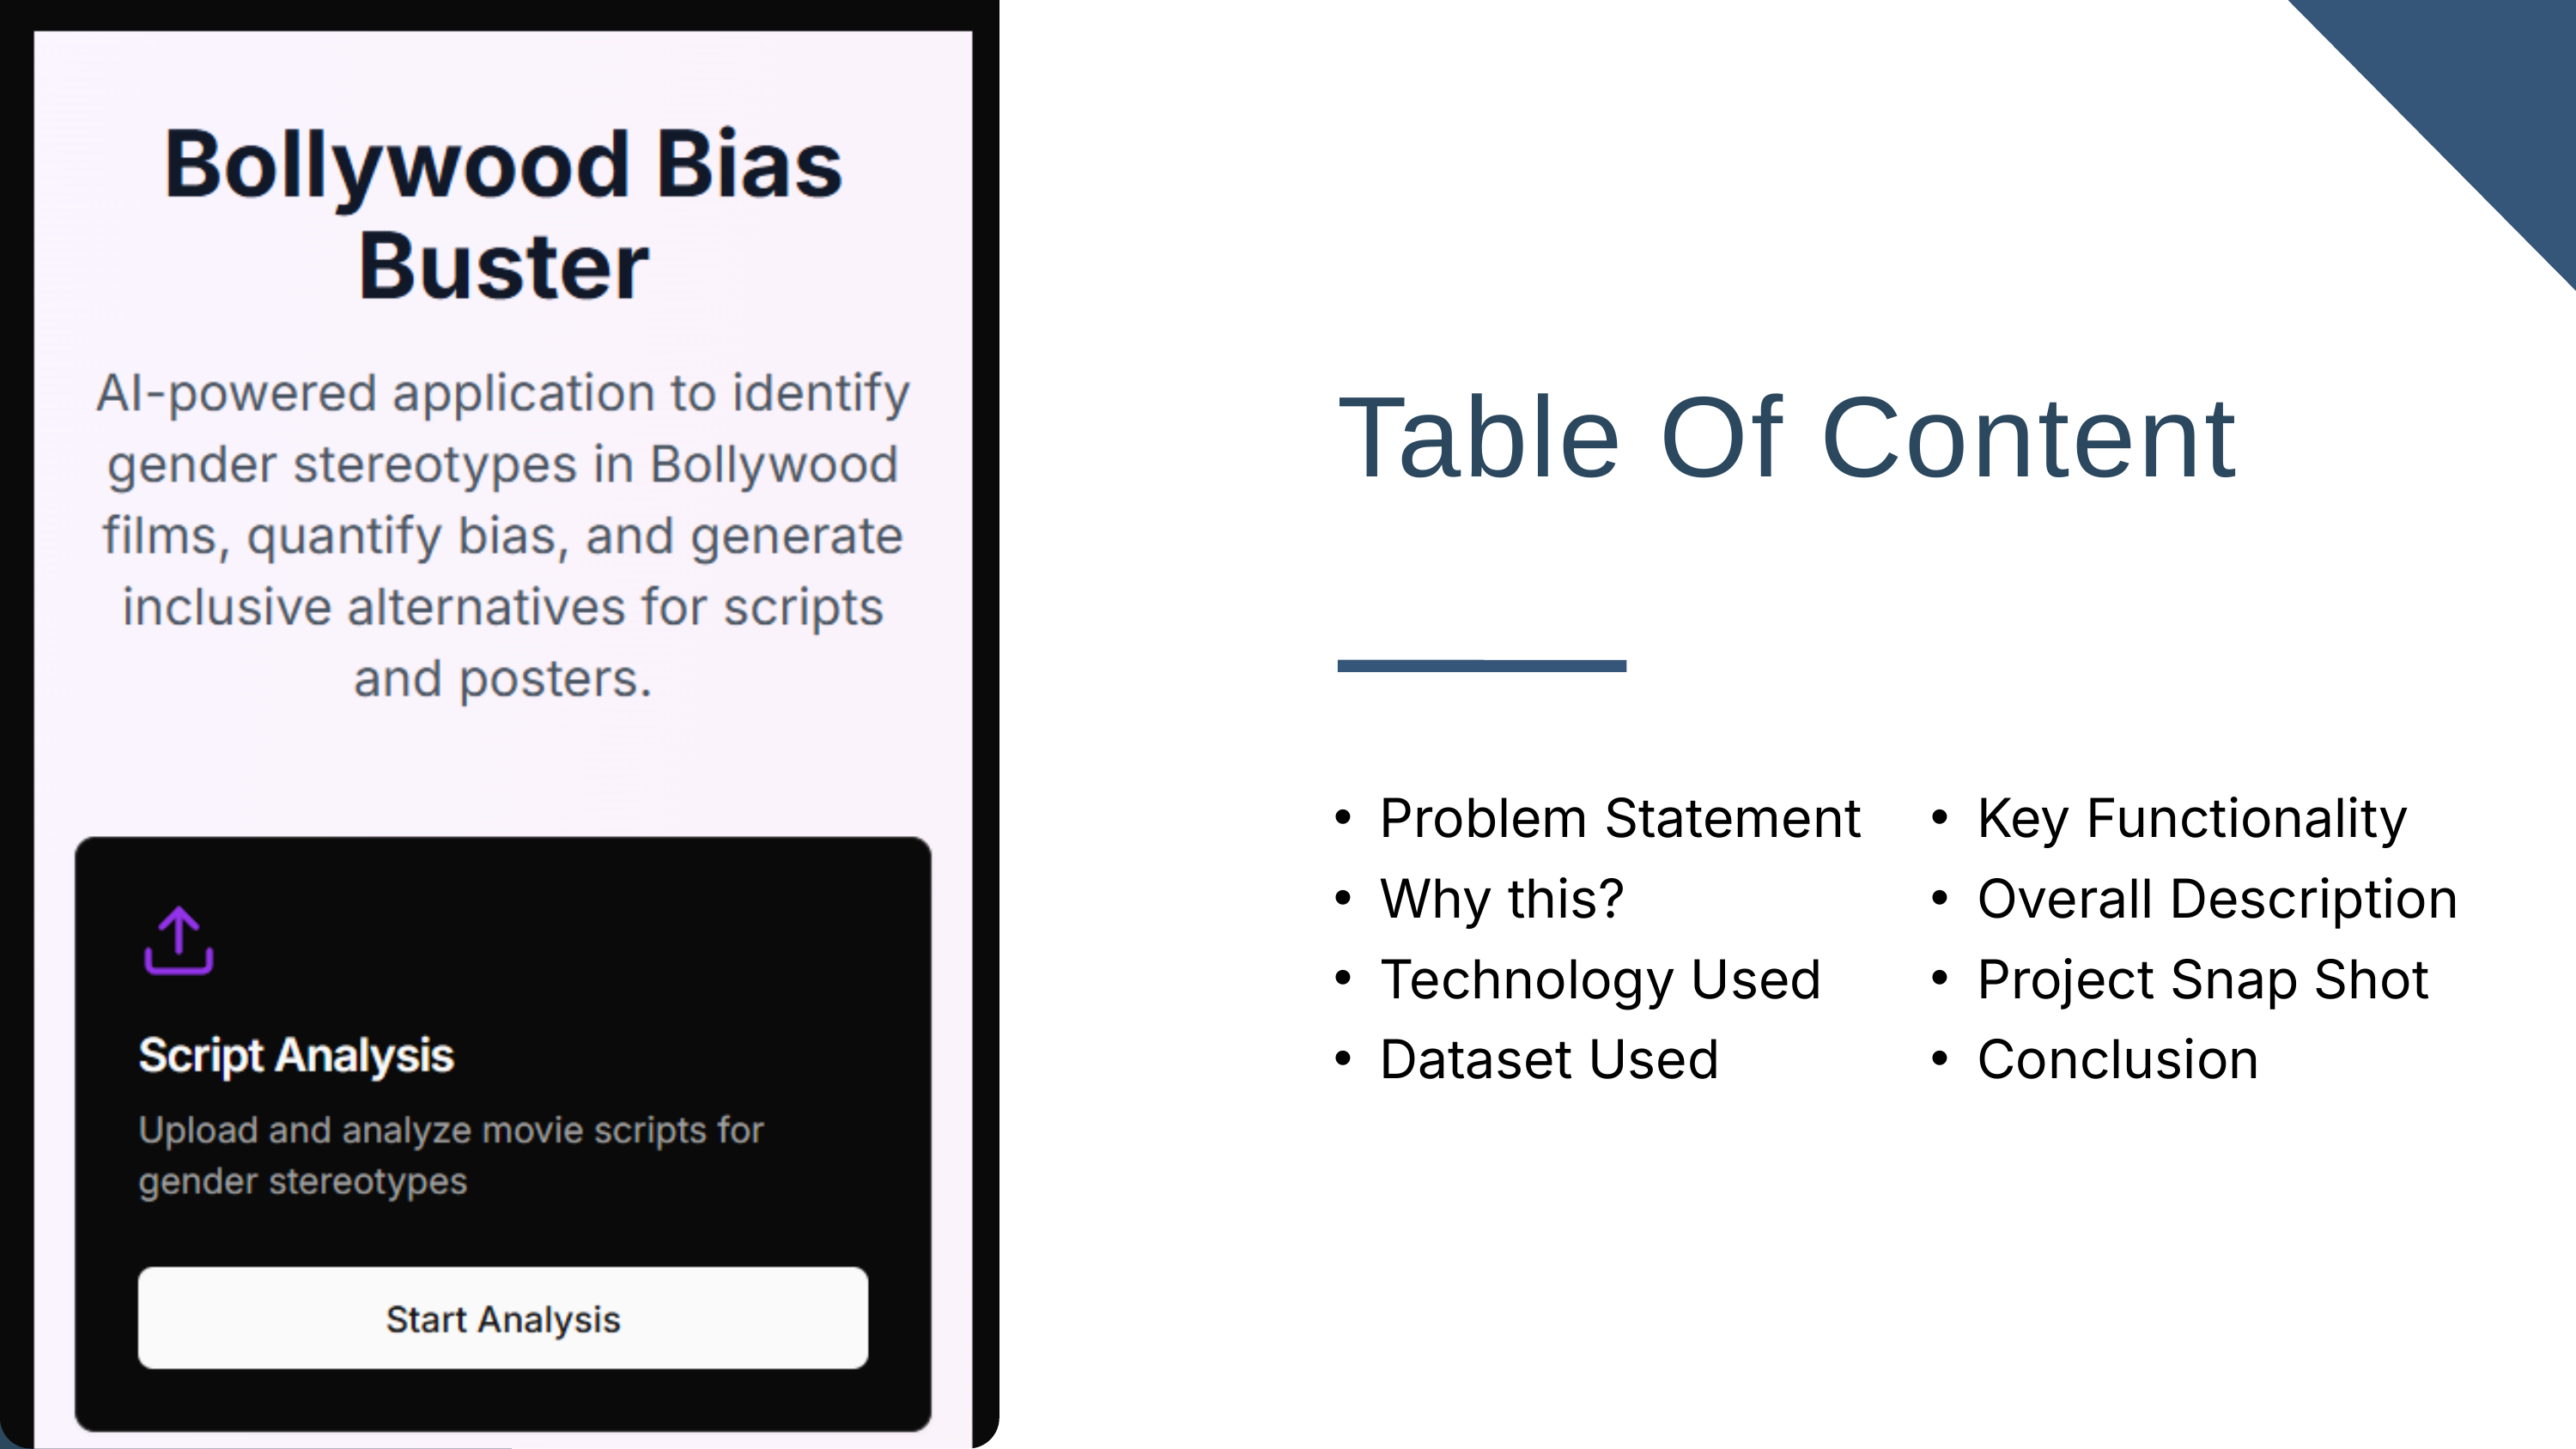

Table Of Content

Problem Statement
Key Functionality
Why this?
Overall Description
Technology Used
Project Snap Shot
Dataset Used
Conclusion